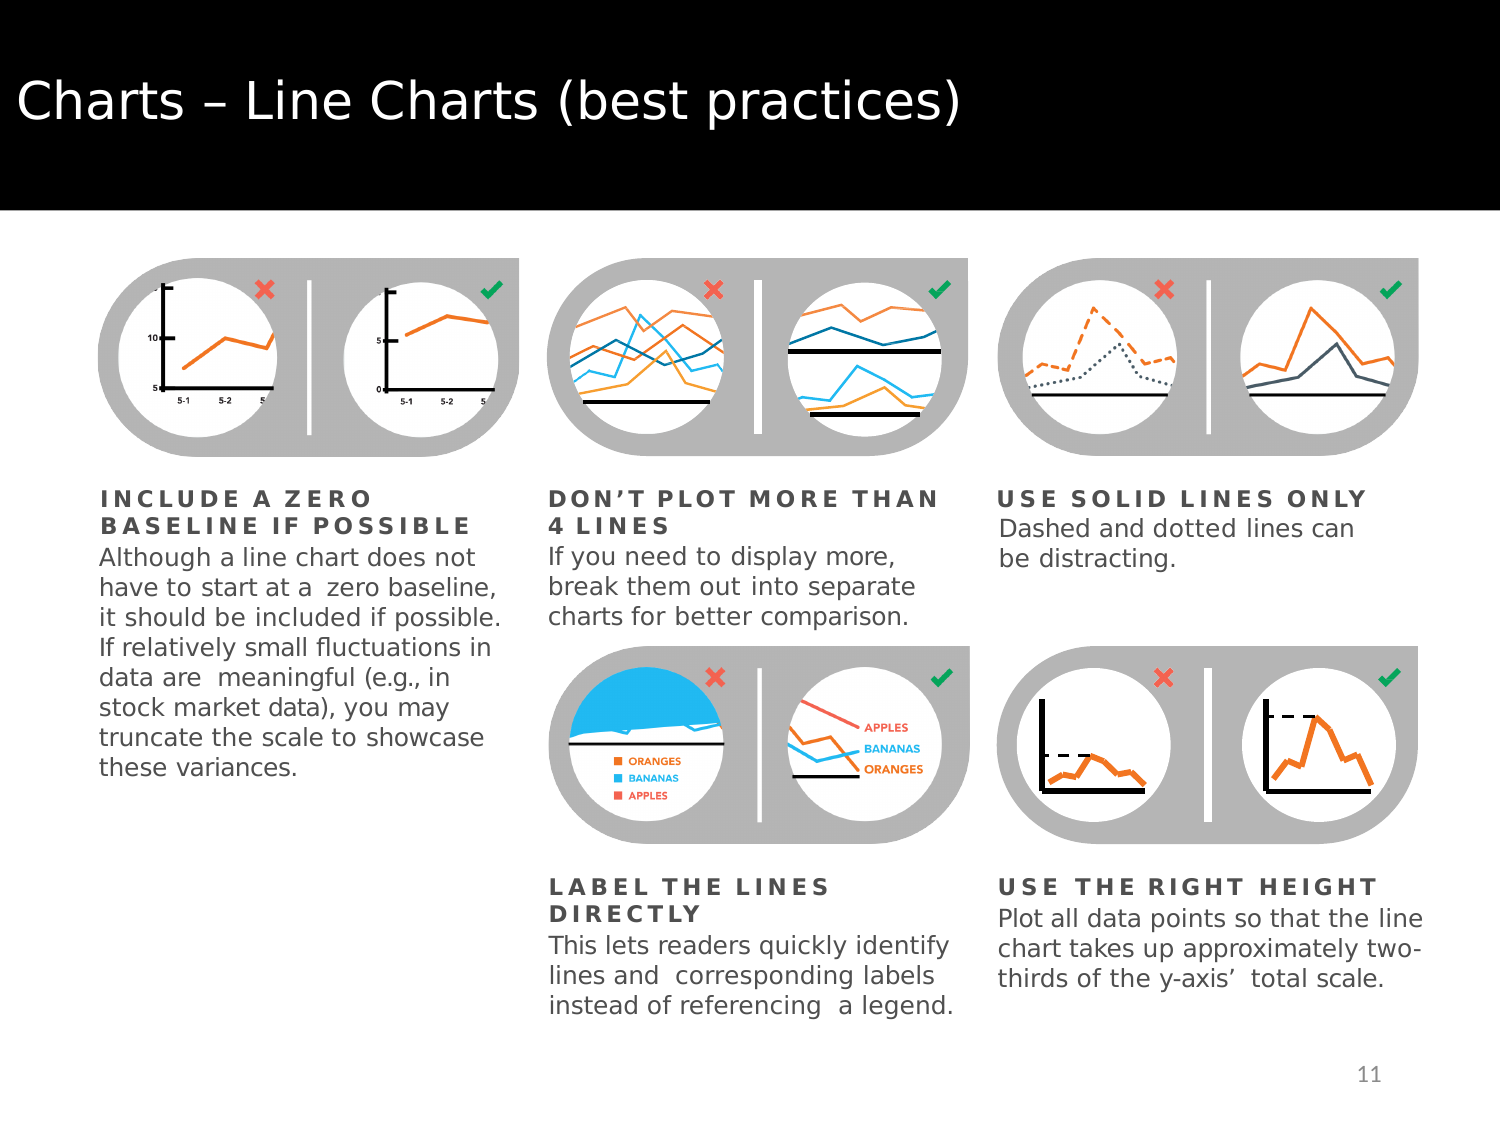

# Charts – Line Charts (best practices)

INCLUDE A ZERO BASELINE IF POSSIBLE
Although a line chart does not have to start at a  zero baseline, it should be included if possible.  If relatively small fluctuations in data are  meaningful (e.g., in stock market data), you may  truncate the scale to showcase these variances.
DON’T PLOT MORE THAN 4 LINES
If you need to display more, break them out  into separate charts for better comparison.
USE SOLID LINES ONLY
Dashed and dotted lines can be distracting.

USE THE RIGHT HEIGHT
Plot all data points so that the line chart takes up approximately two-thirds of the y-axis’  total scale.
LABEL THE LINES DIRECTLY
This lets readers quickly identify lines and  corresponding labels instead of referencing  a legend.
11